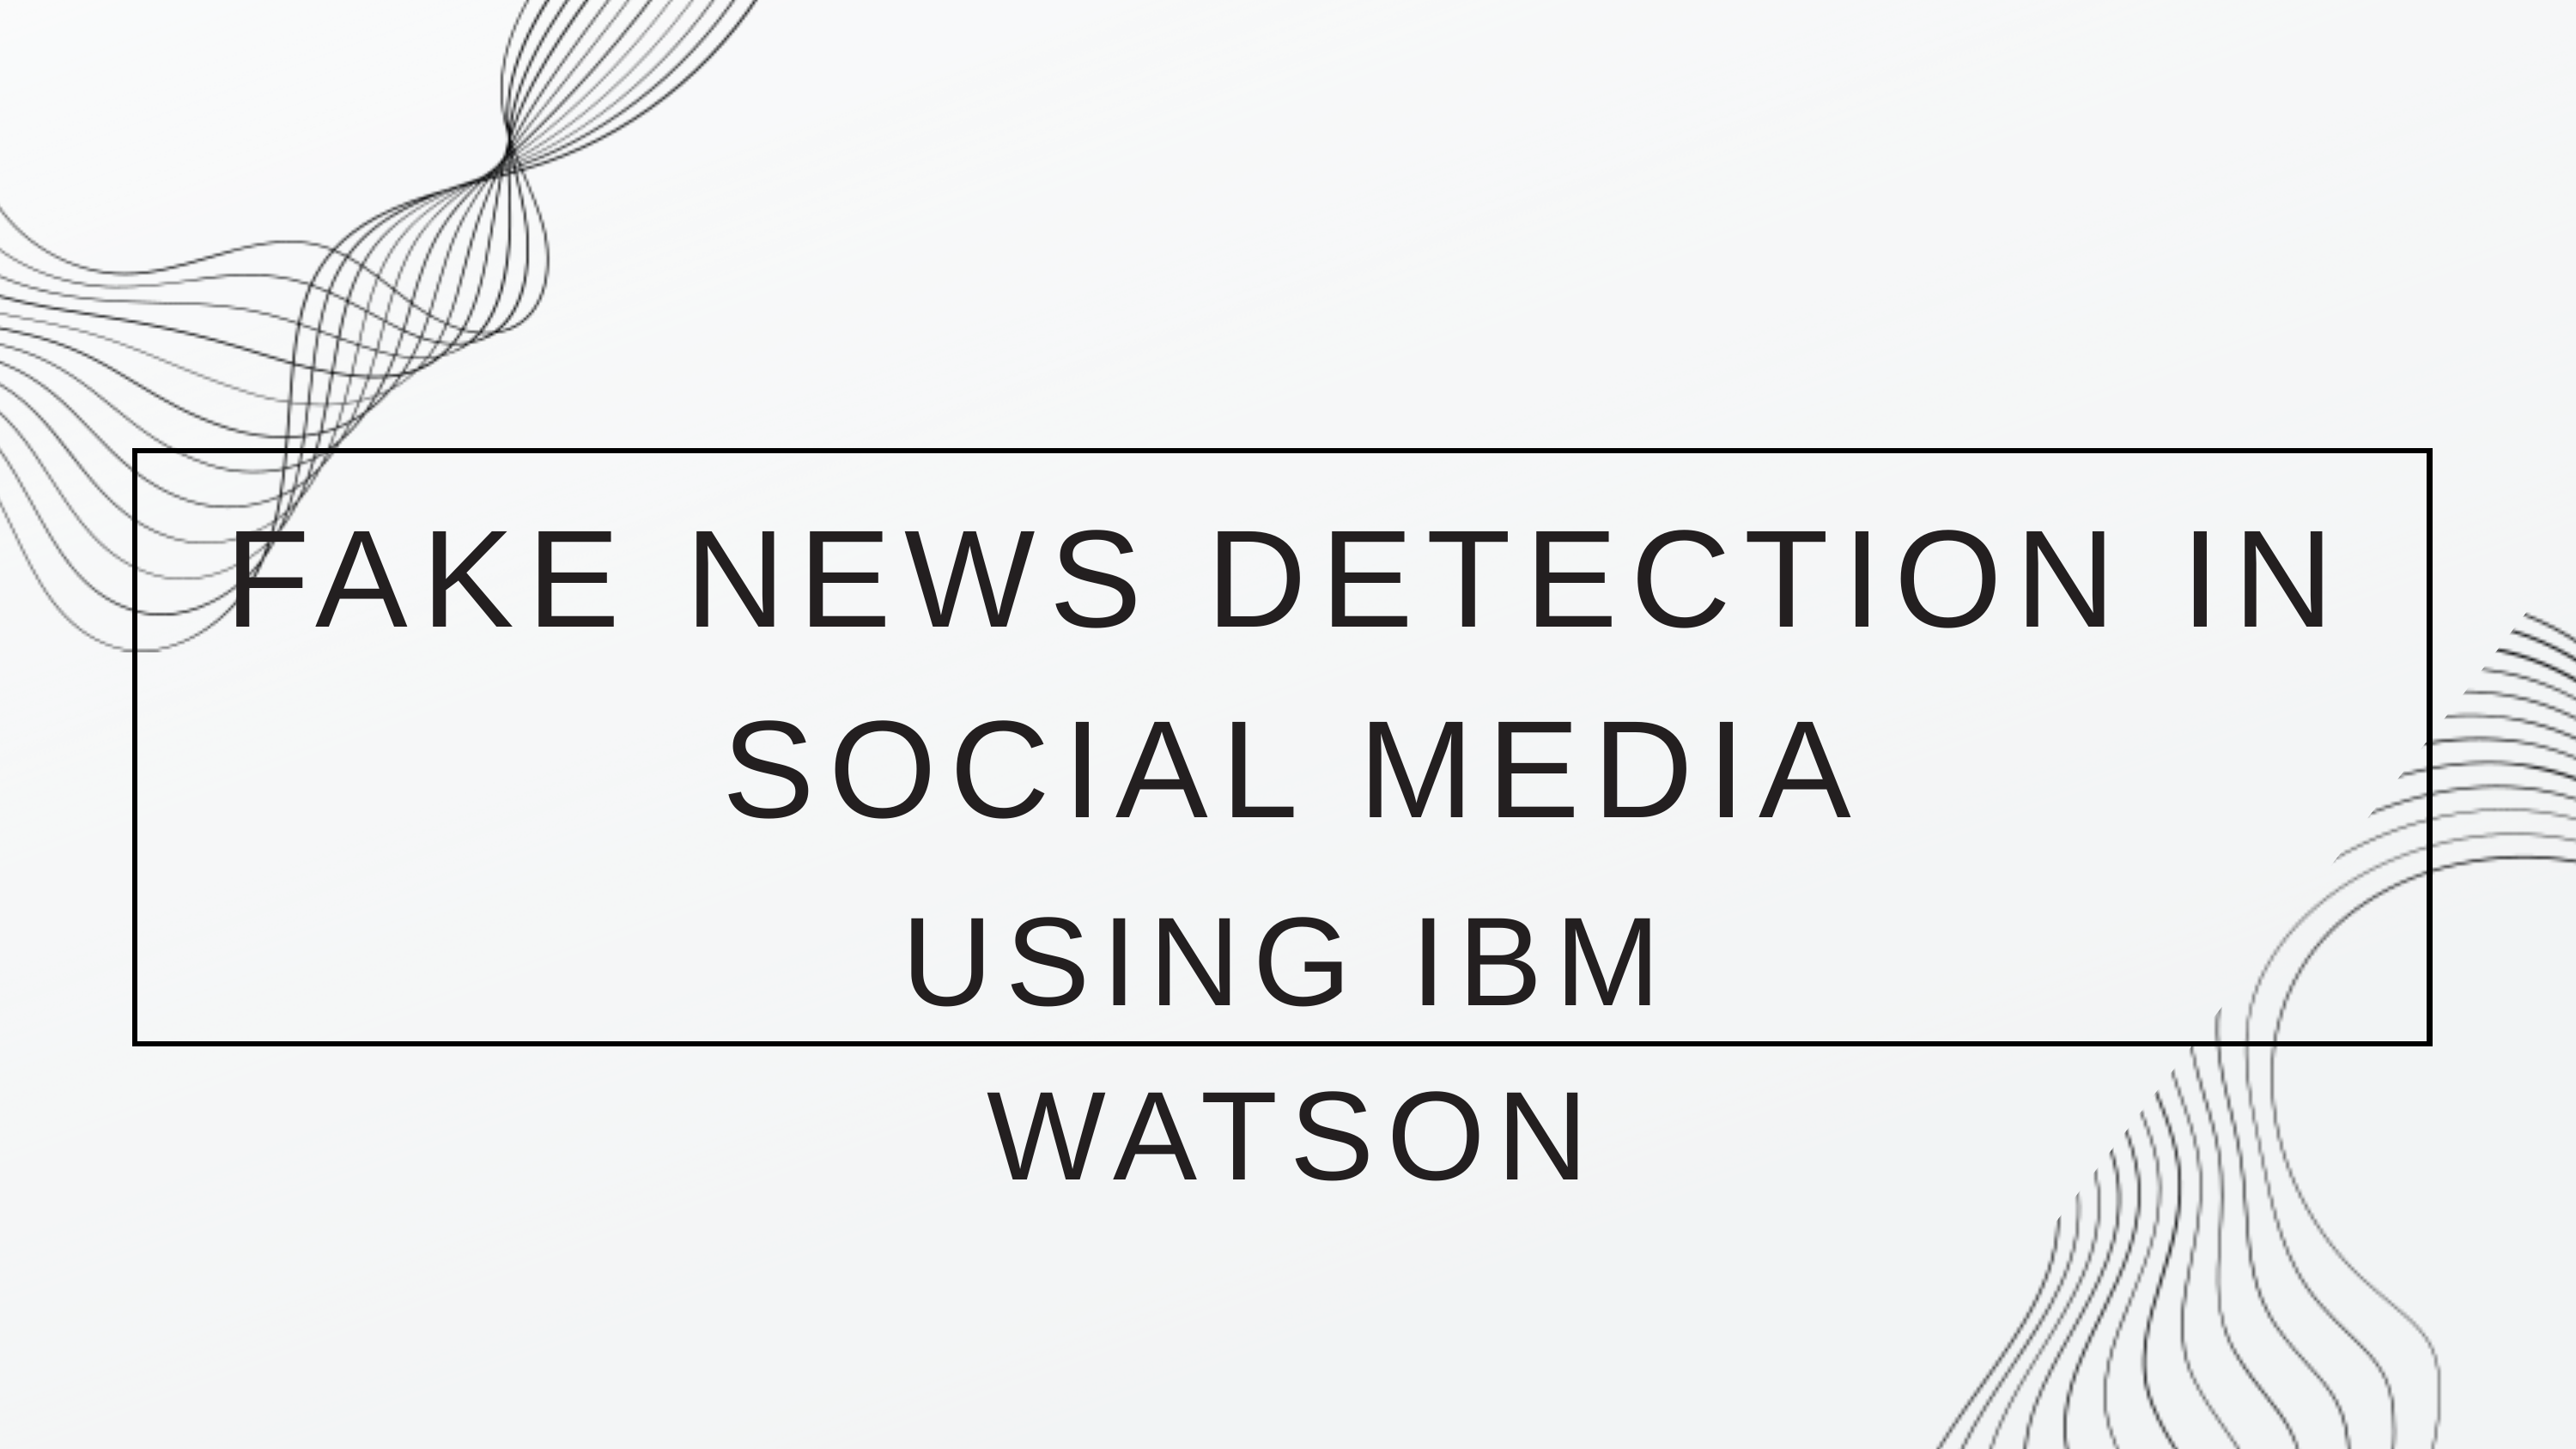

FAKE NEWS DETECTION IN SOCIAL MEDIA

USING IBM WATSON